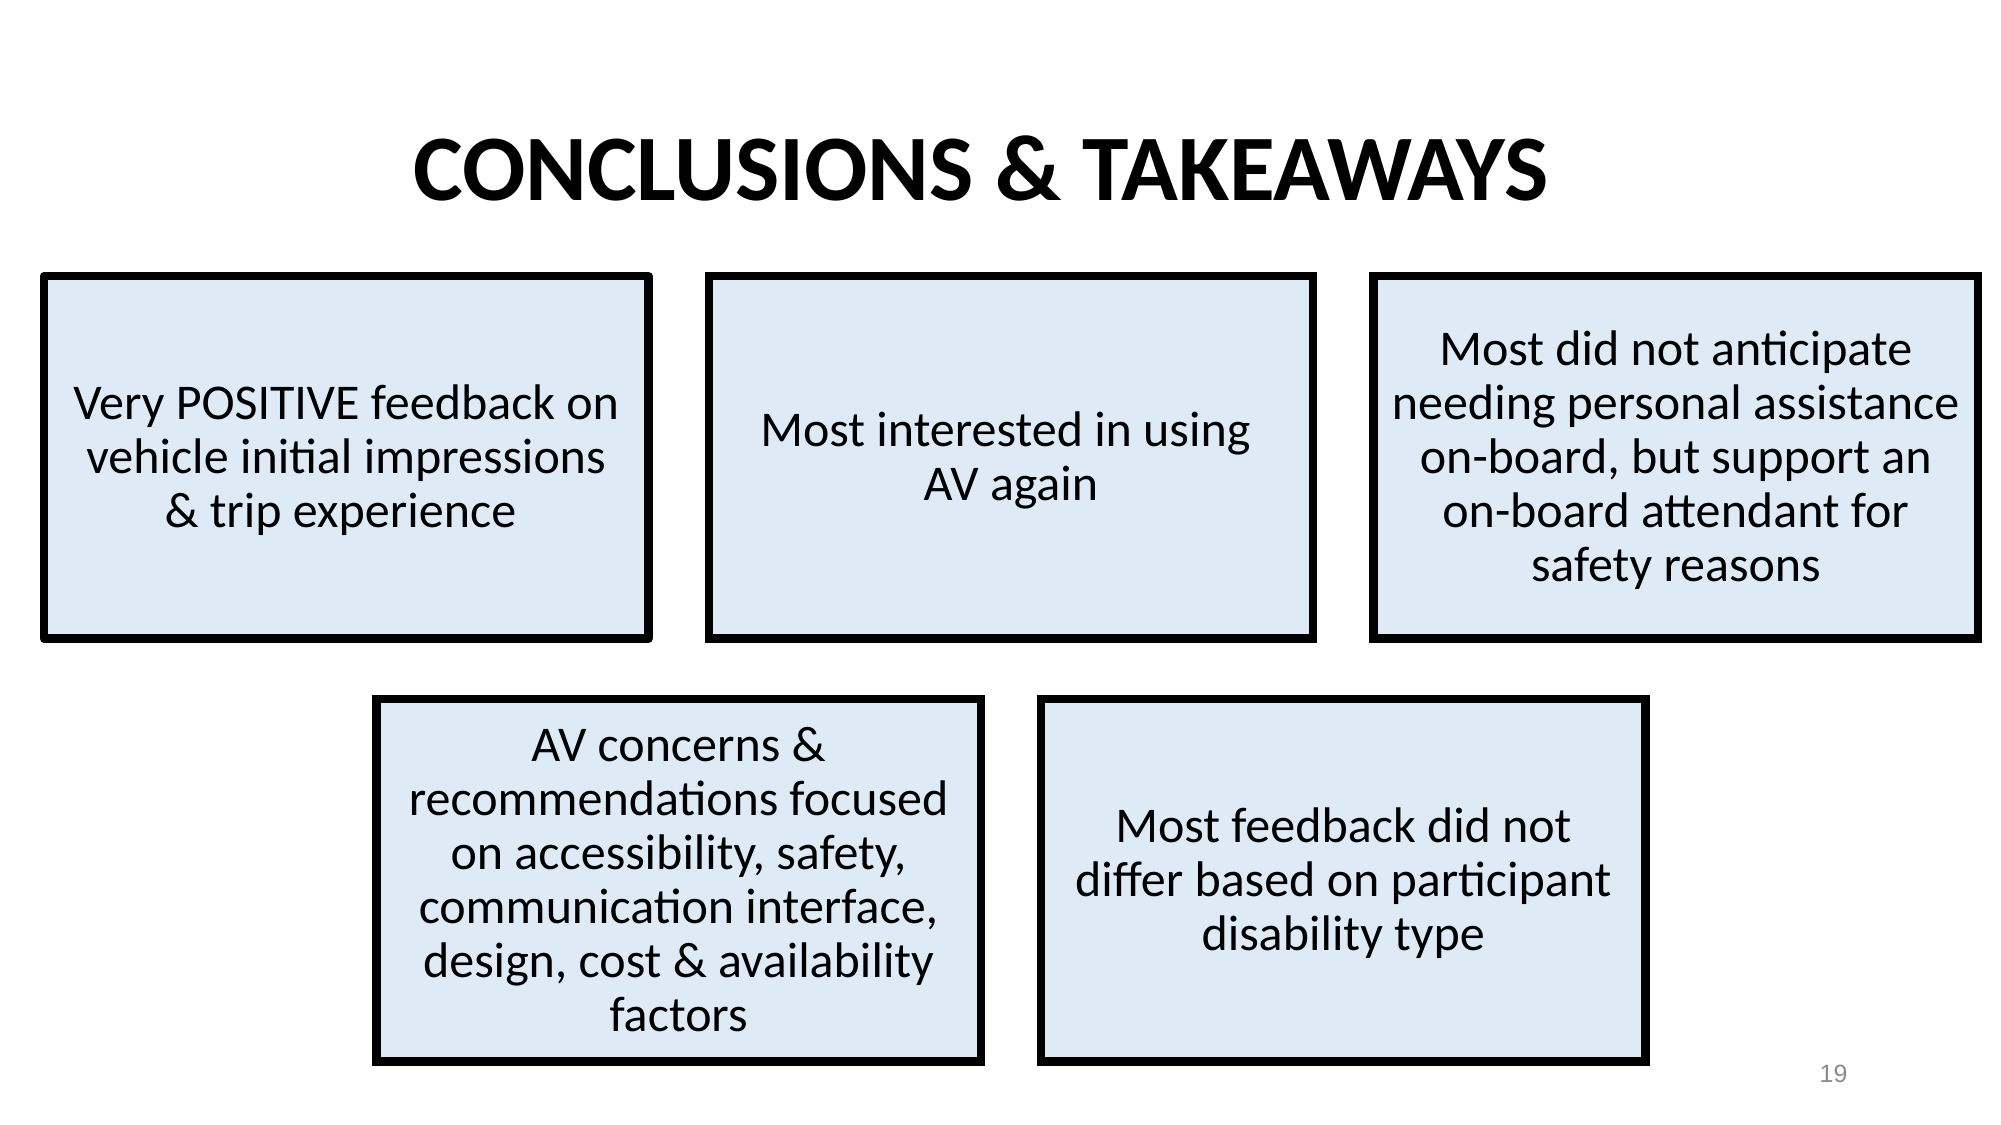

# CONCLUSIONS & TAKEAWAYS
Very POSITIVE feedback on vehicle initial impressions
& trip experience
Most interested in using
AV again
Most did not anticipate needing personal assistance on-board, but support an on-board attendant for safety reasons
AV concerns & recommendations focused on accessibility, safety, communication interface, design, cost & availability factors
Most feedback did not differ based on participant disability type
19